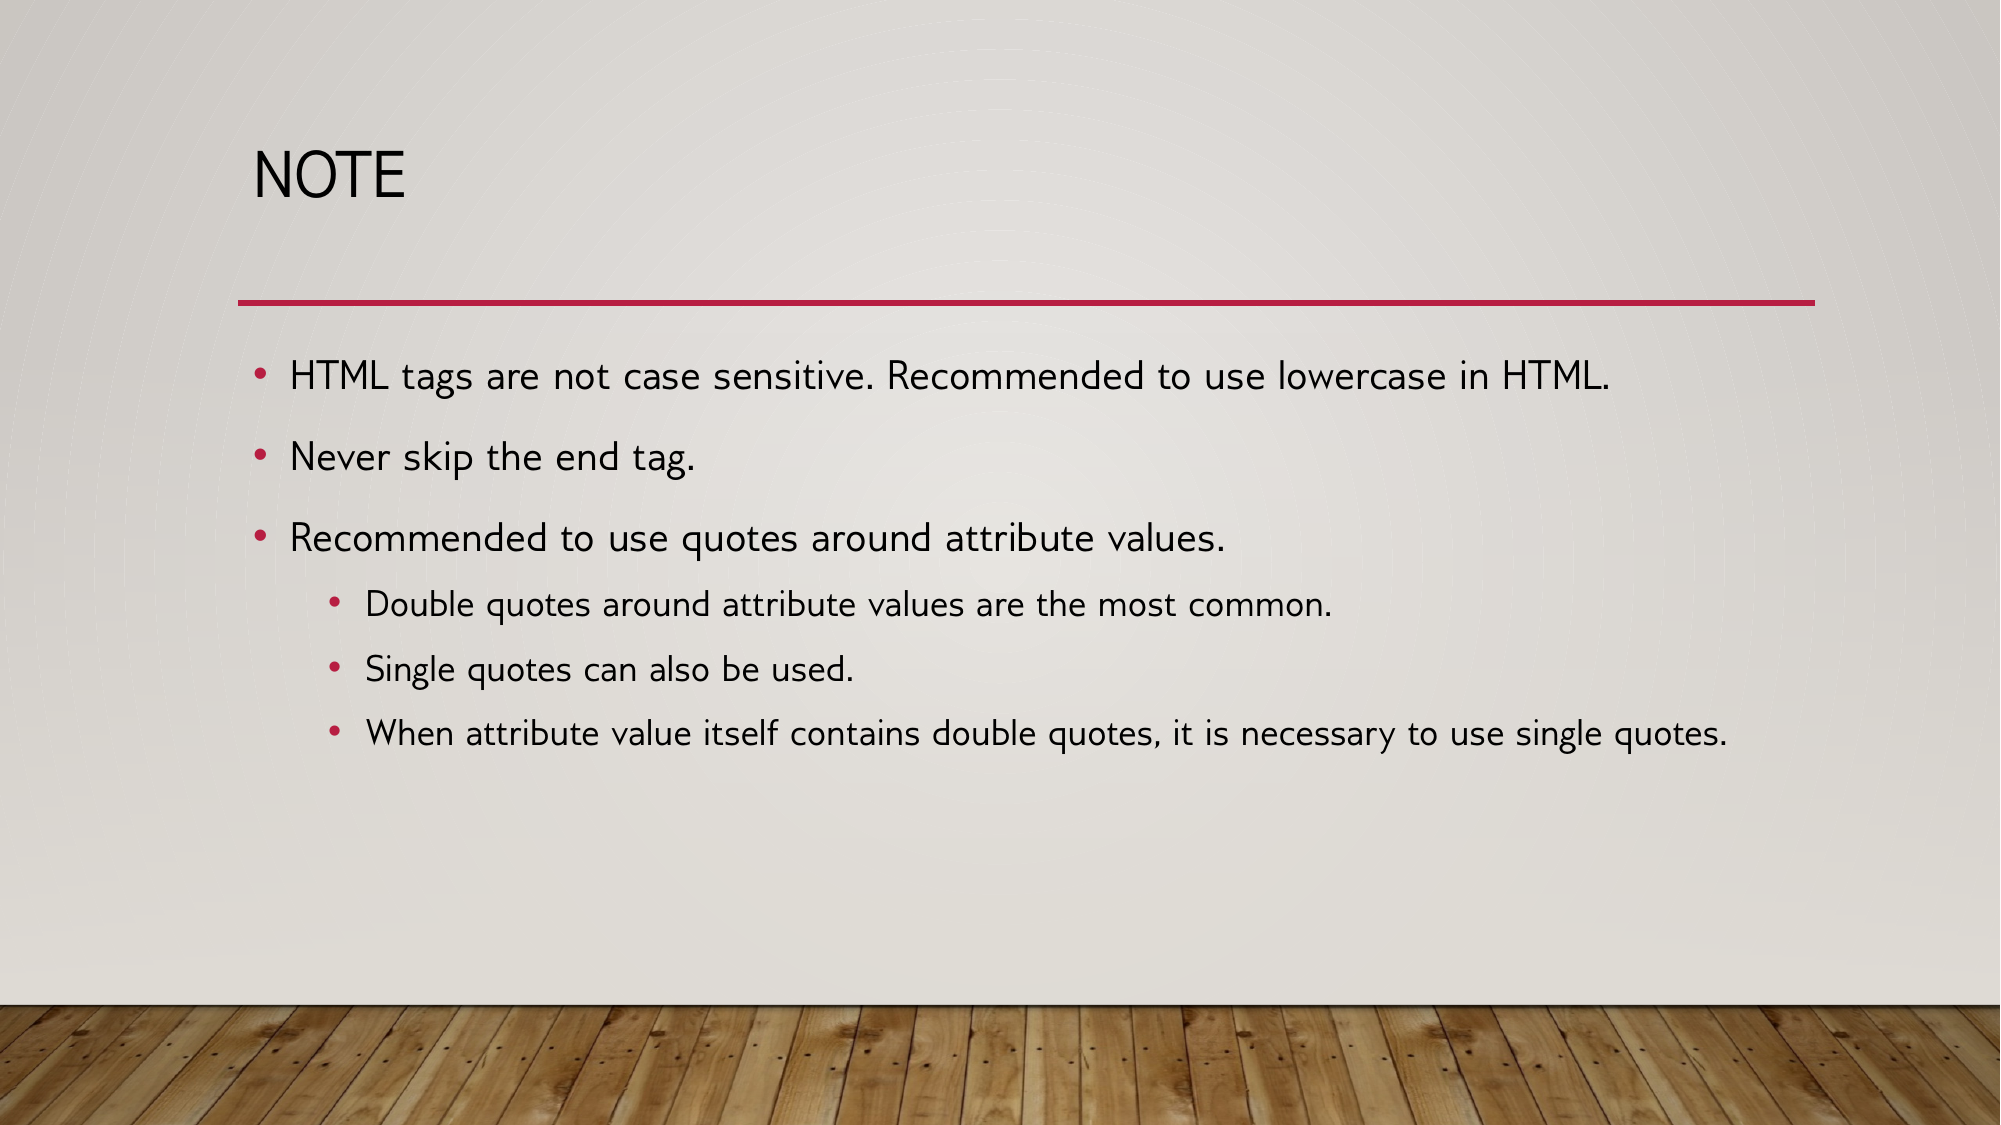

# Note
HTML tags are not case sensitive. Recommended to use lowercase in HTML.
Never skip the end tag.
Recommended to use quotes around attribute values.
Double quotes around attribute values are the most common.
Single quotes can also be used.
When attribute value itself contains double quotes, it is necessary to use single quotes.